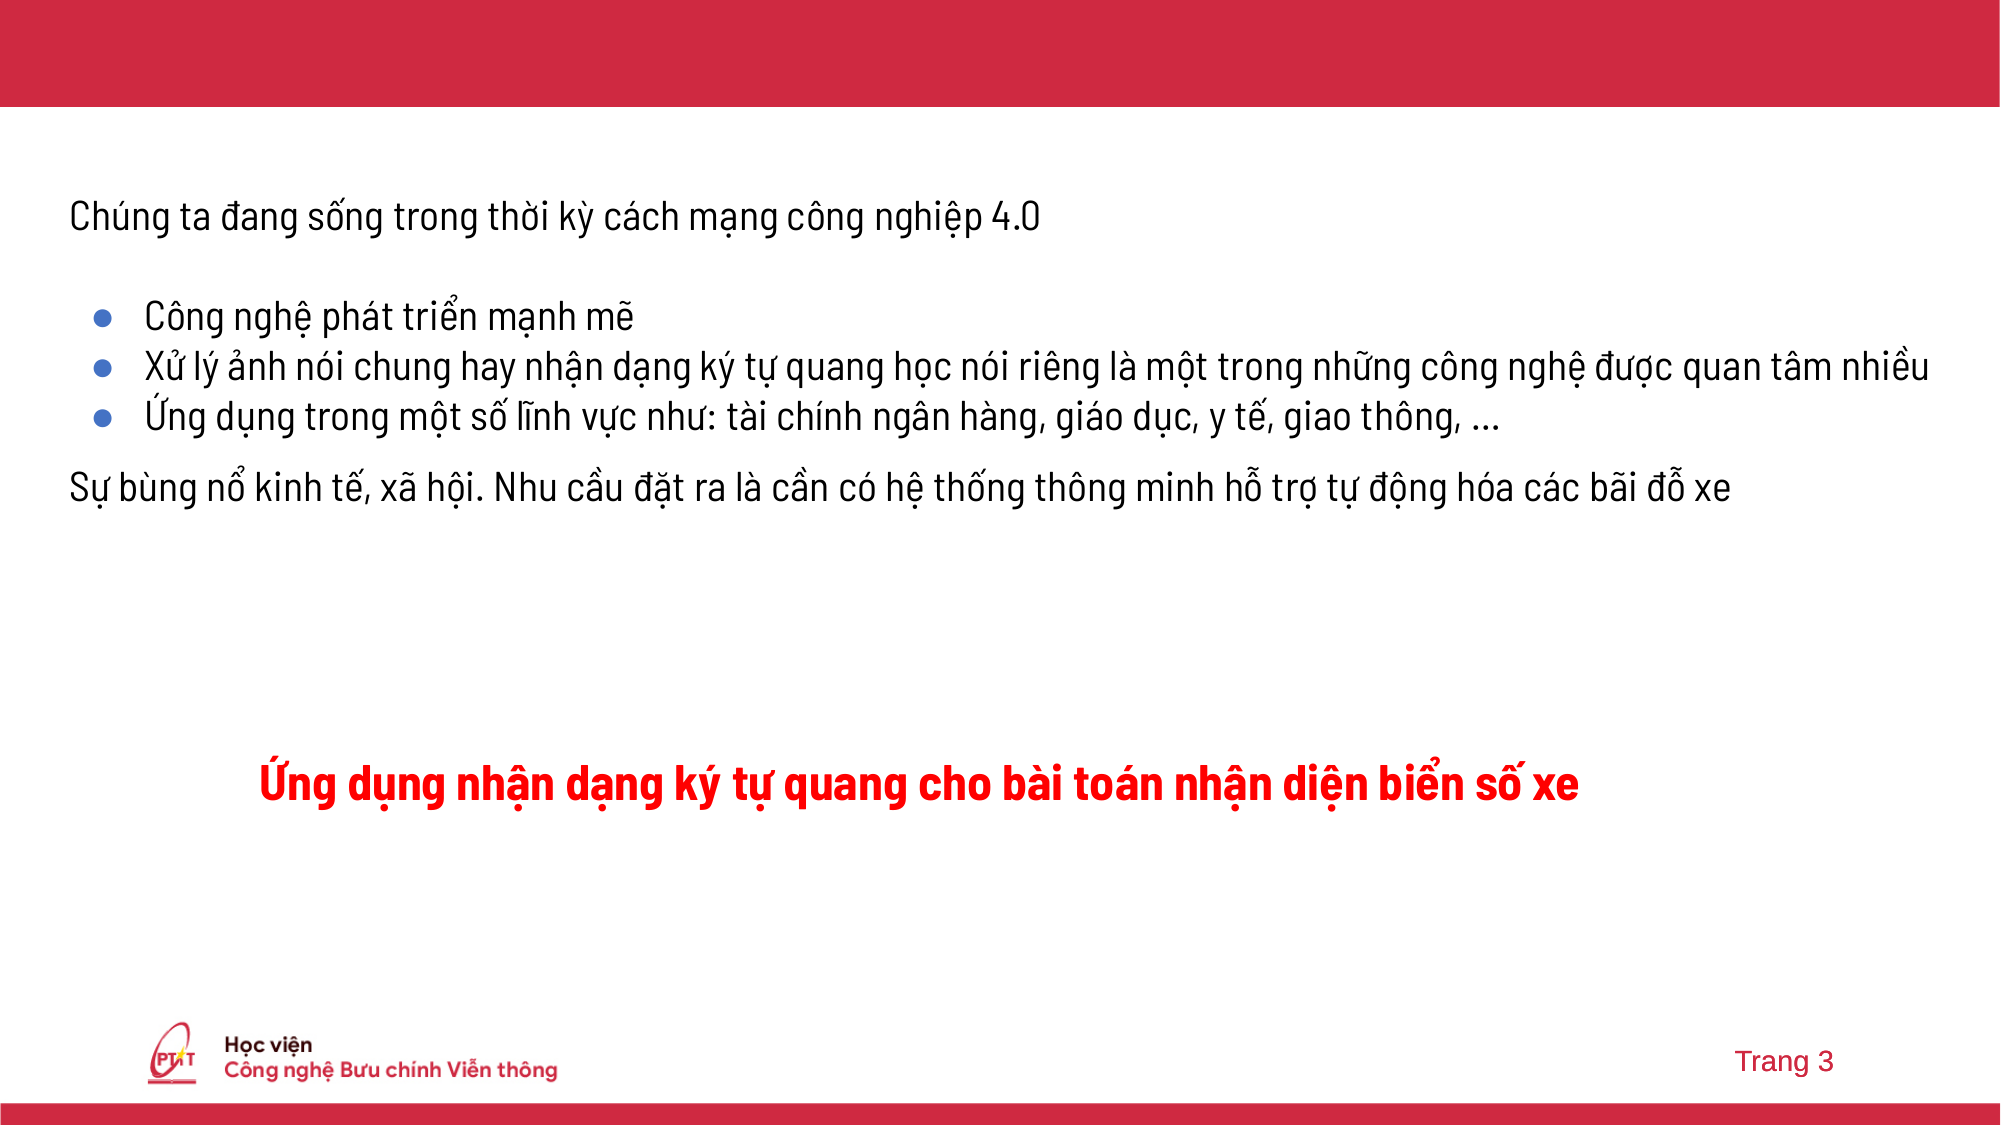

Chúng ta đang sống trong thời kỳ cách mạng công nghiệp 4.0

Công nghệ phát triển mạnh mẽ
Xử lý ảnh nói chung hay nhận dạng ký tự quang học nói riêng là một trong những công nghệ được quan tâm nhiều
Ứng dụng trong một số lĩnh vực như: tài chính ngân hàng, giáo dục, y tế, giao thông, …
Sự bùng nổ kinh tế, xã hội. Nhu cầu đặt ra là cần có hệ thống thông minh hỗ trợ tự động hóa các bãi đỗ xe
Ứng dụng nhận dạng ký tự quang cho bài toán nhận diện biển số xe